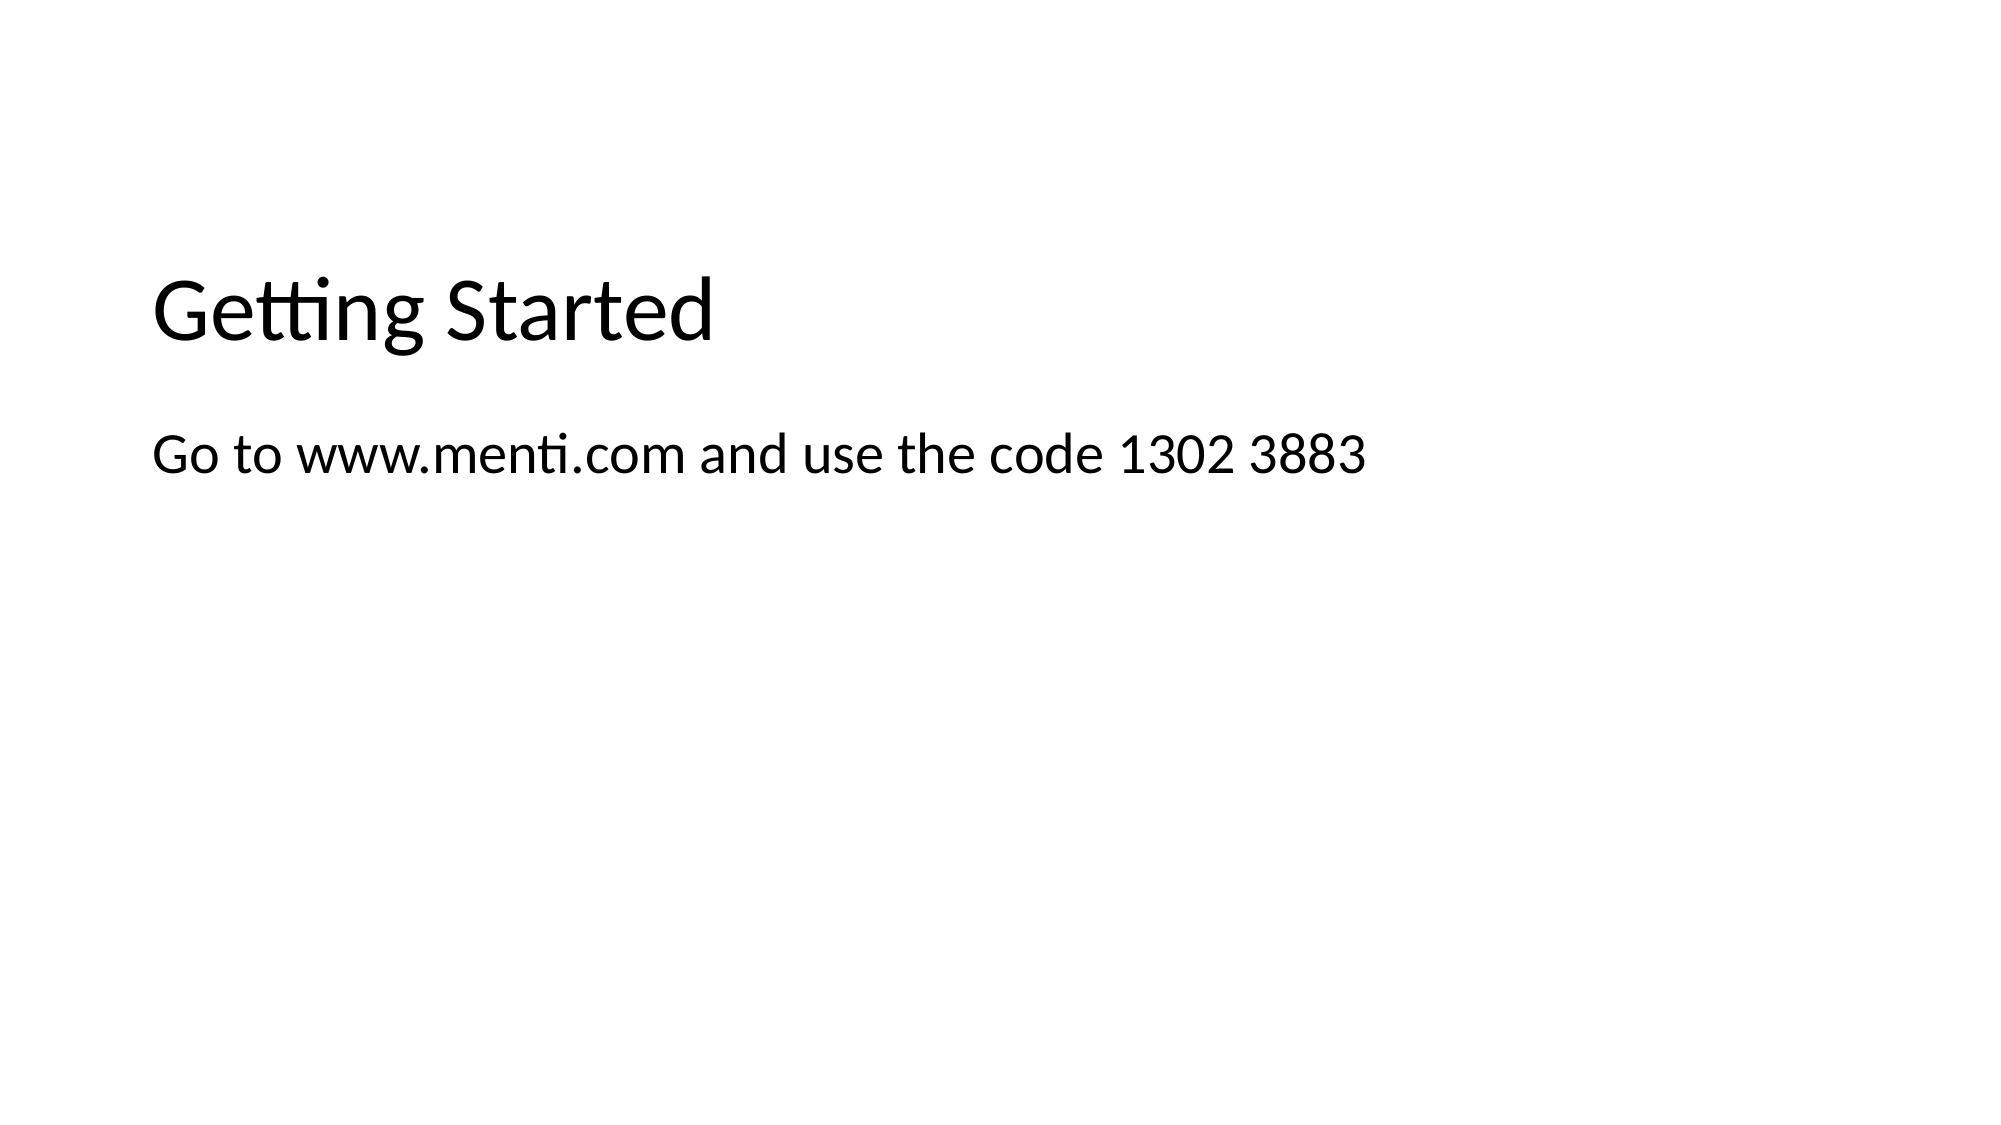

# Getting Started Go to www.menti.com and use the code 1302 3883